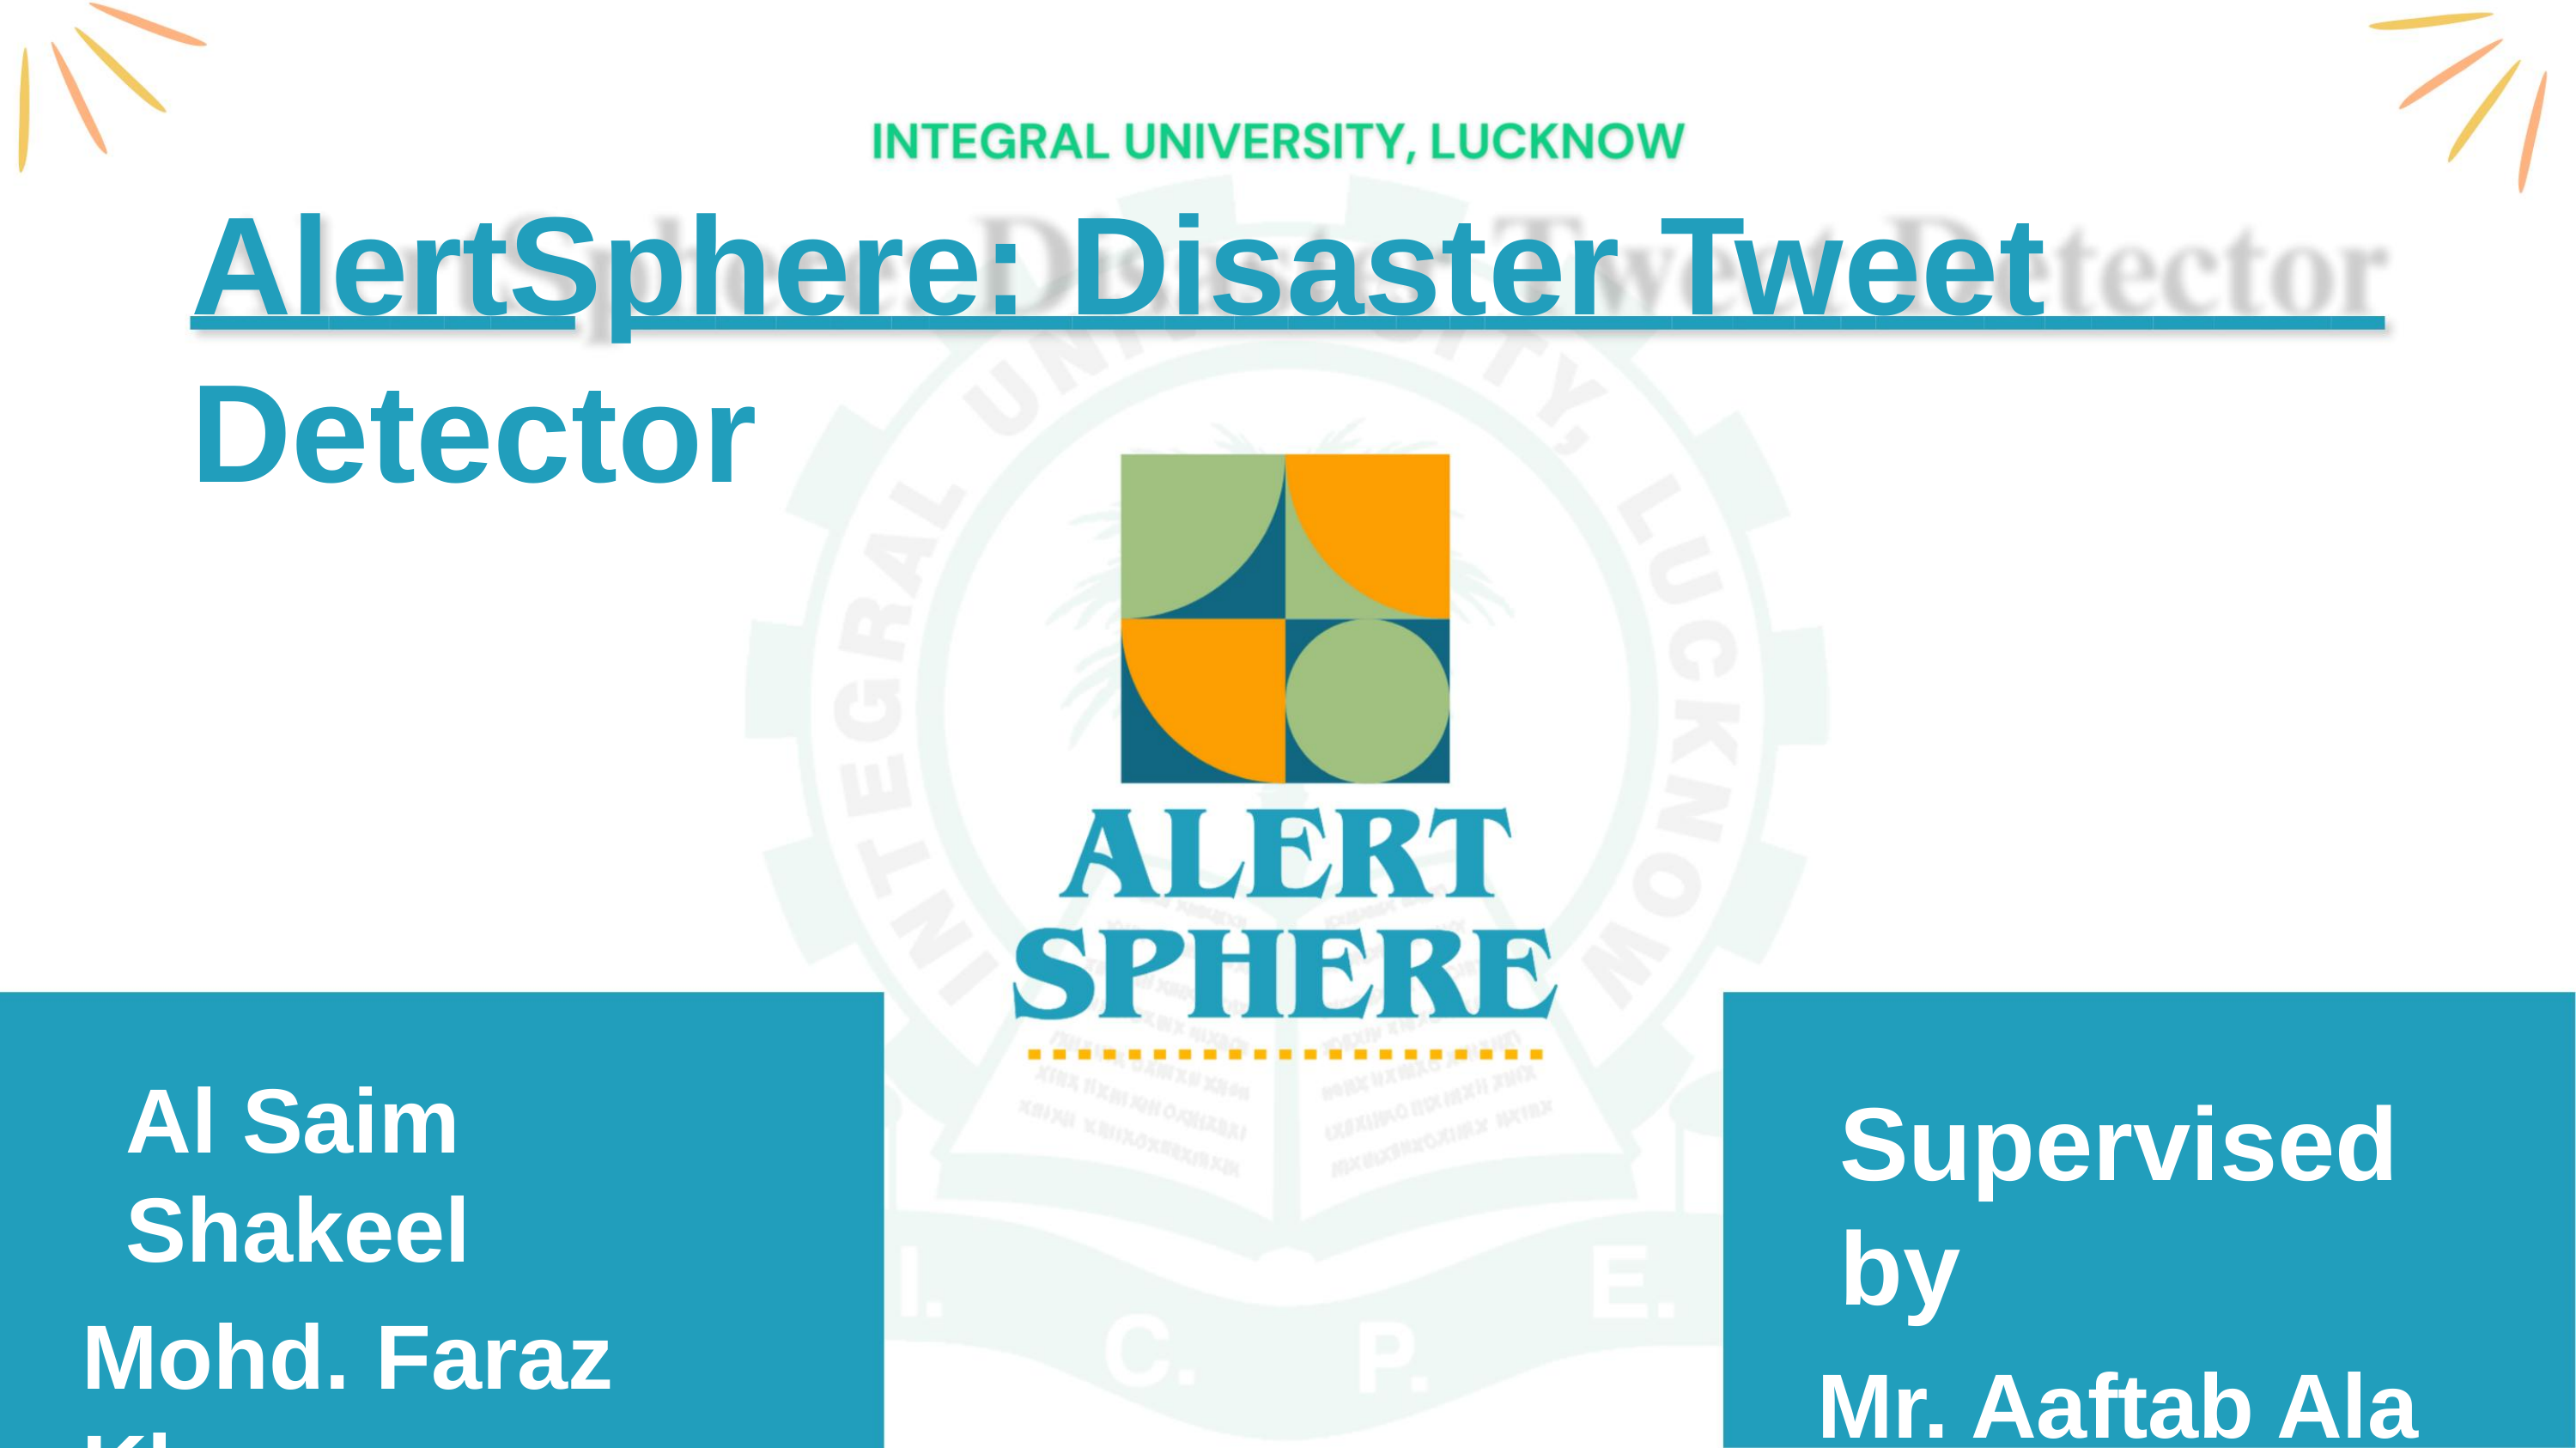

AlertSphere: Disaster Tweet Detector
Al Saim Shakeel
Mohd. Faraz Khan
Ahtisham Riyasat
Supervised by
Mr. Aaftab Ala